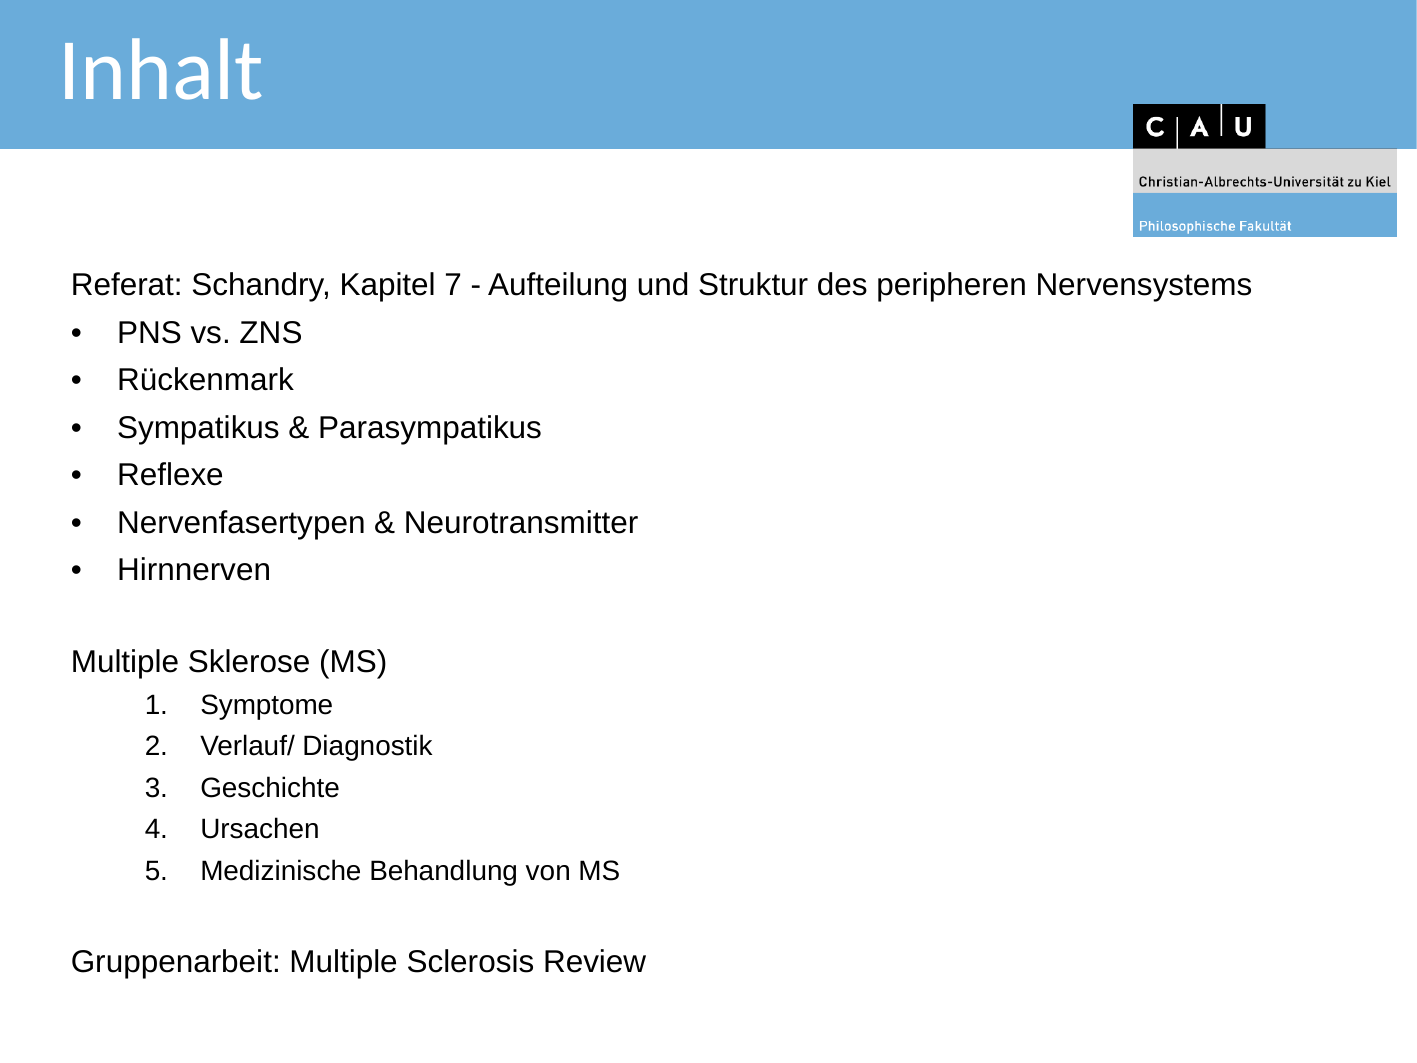

# Inhalt
Referat: Schandry, Kapitel 7 - Aufteilung und Struktur des peripheren Nervensystems
PNS vs. ZNS
Rückenmark
Sympatikus & Parasympatikus
Reflexe
Nervenfasertypen & Neurotransmitter
Hirnnerven

Multiple Sklerose (MS)
Symptome
Verlauf/ Diagnostik
Geschichte
Ursachen
Medizinische Behandlung von MS

Gruppenarbeit: Multiple Sclerosis Review

2